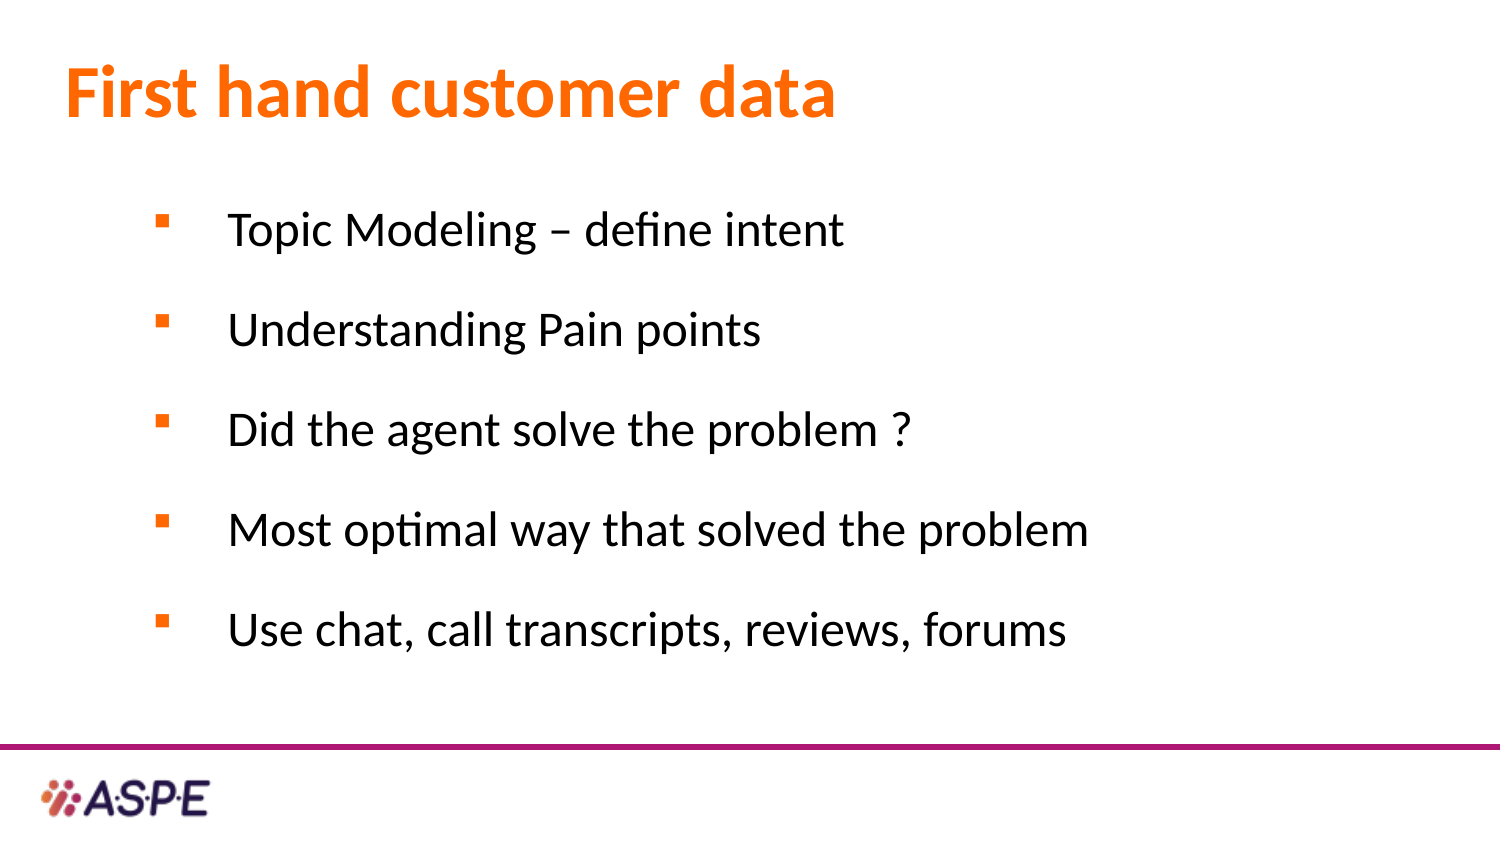

# First hand customer data
Topic Modeling – define intent
Understanding Pain points
Did the agent solve the problem ?
Most optimal way that solved the problem
Use chat, call transcripts, reviews, forums